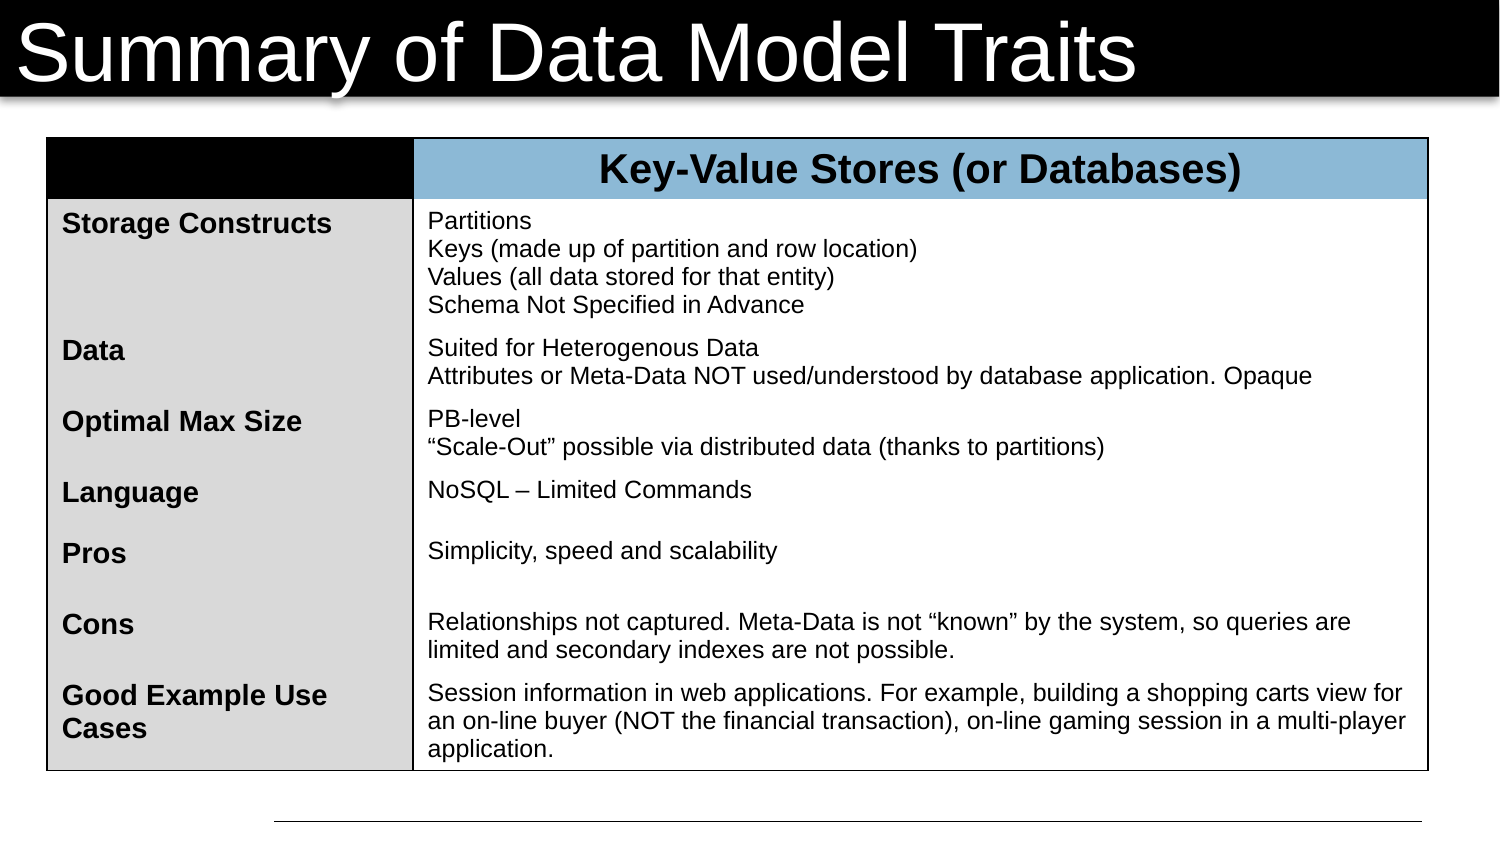

# Summary of Data Model Traits
|  | Key-Value Stores (or Databases) |
| --- | --- |
| Storage Constructs | Partitions Keys (made up of partition and row location) Values (all data stored for that entity) Schema Not Specified in Advance |
| Data | Suited for Heterogenous Data Attributes or Meta-Data NOT used/understood by database application. Opaque |
| Optimal Max Size | PB-level “Scale-Out” possible via distributed data (thanks to partitions) |
| Language | NoSQL – Limited Commands |
| Pros | Simplicity, speed and scalability |
| Cons | Relationships not captured. Meta-Data is not “known” by the system, so queries are limited and secondary indexes are not possible. |
| Good Example Use Cases | Session information in web applications. For example, building a shopping carts view for an on-line buyer (NOT the financial transaction), on-line gaming session in a multi-player application. |